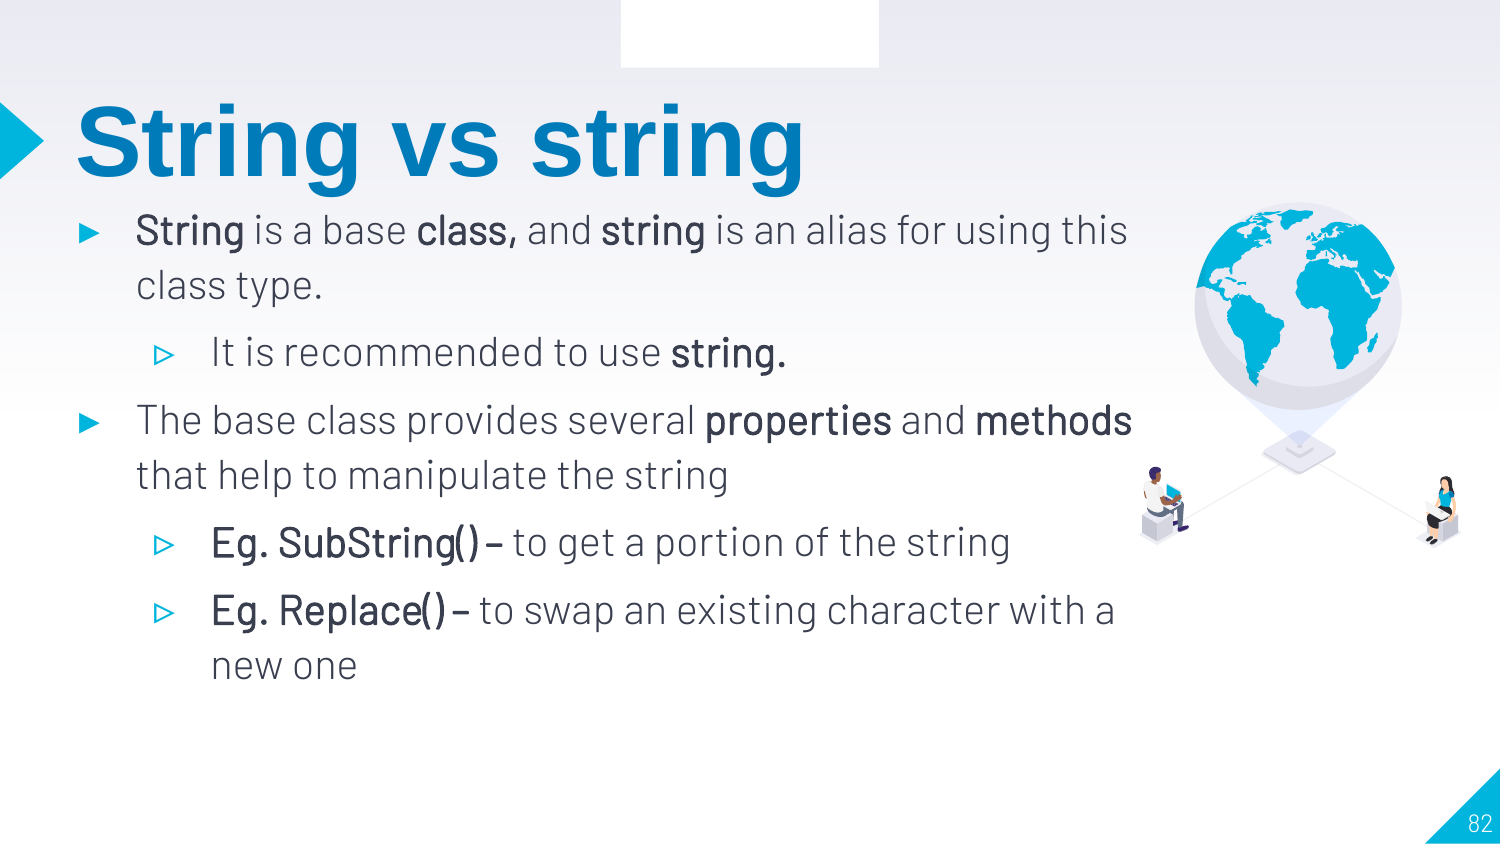

Section Review

# String vs string
String is a base class, and string is an alias for using this class type.
It is recommended to use string.
The base class provides several properties and methods that help to manipulate the string
Eg. SubString() – to get a portion of the string
Eg. Replace() – to swap an existing character with a new one

82